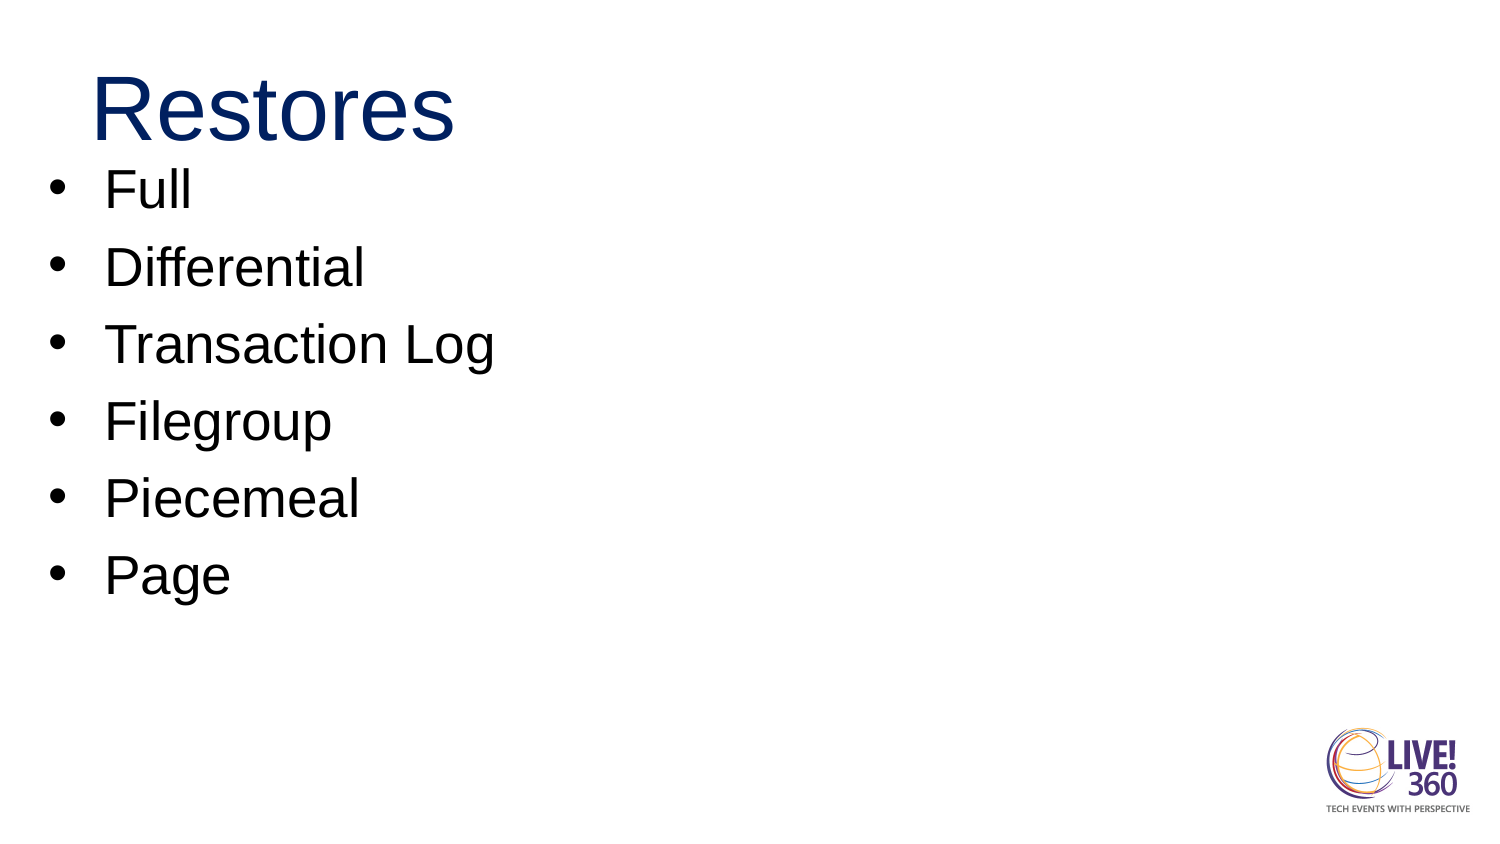

# Restores
Full
Differential
Transaction Log
Filegroup
Piecemeal
Page